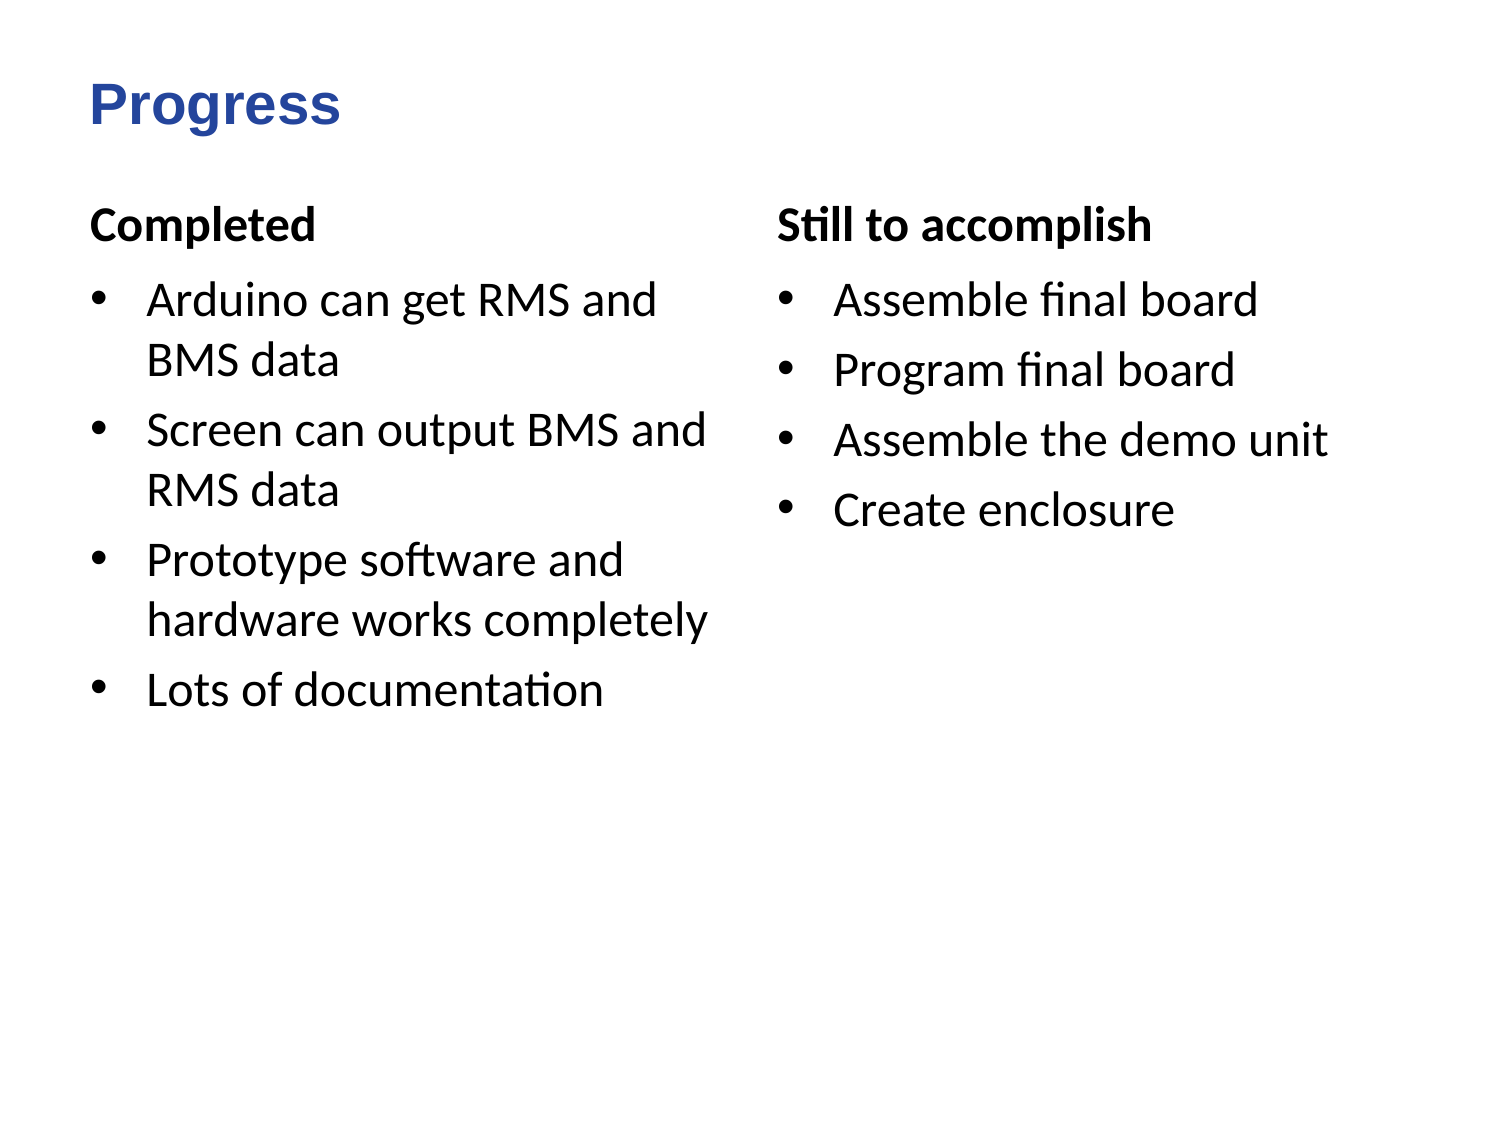

Progress
Completed
Still to accomplish
Arduino can get RMS and BMS data
Screen can output BMS and RMS data
Prototype software and hardware works completely
Lots of documentation
Assemble final board
Program final board
Assemble the demo unit
Create enclosure